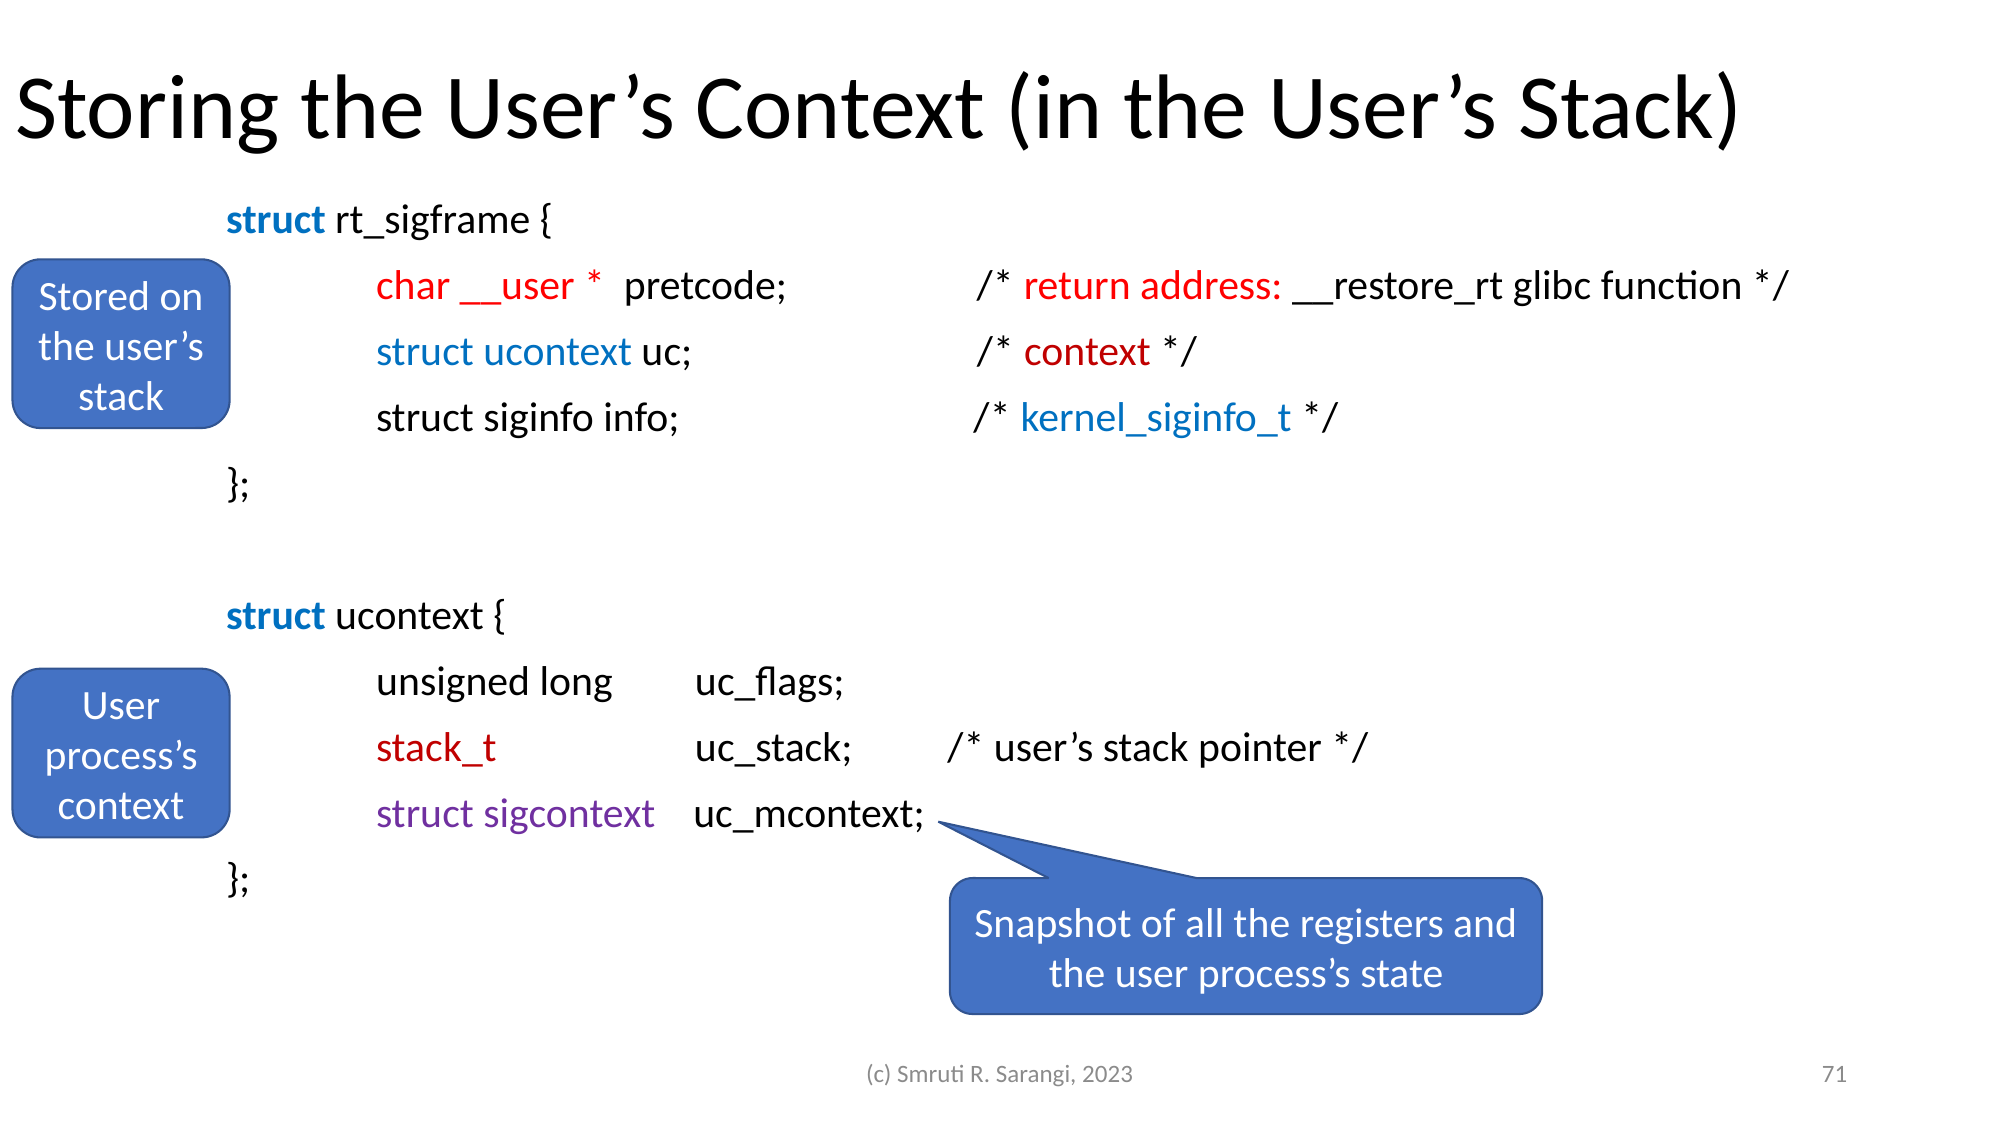

# Storing the User’s Context (in the User’s Stack)
struct rt_sigframe {
	char __user *  pretcode;                    /* return address: __restore_rt glibc function */
	struct ucontext uc;                              /* context */
	struct siginfo info;                               /* kernel_siginfo_t */
};

struct ucontext {
	unsigned long	  uc_flags;
	stack_t		  uc_stack;          /* user’s stack pointer */
	struct sigcontext    uc_mcontext;
};
Stored on the user’s stack
User process’s context
Snapshot of all the registers and the user process’s state
(c) Smruti R. Sarangi, 2023
71